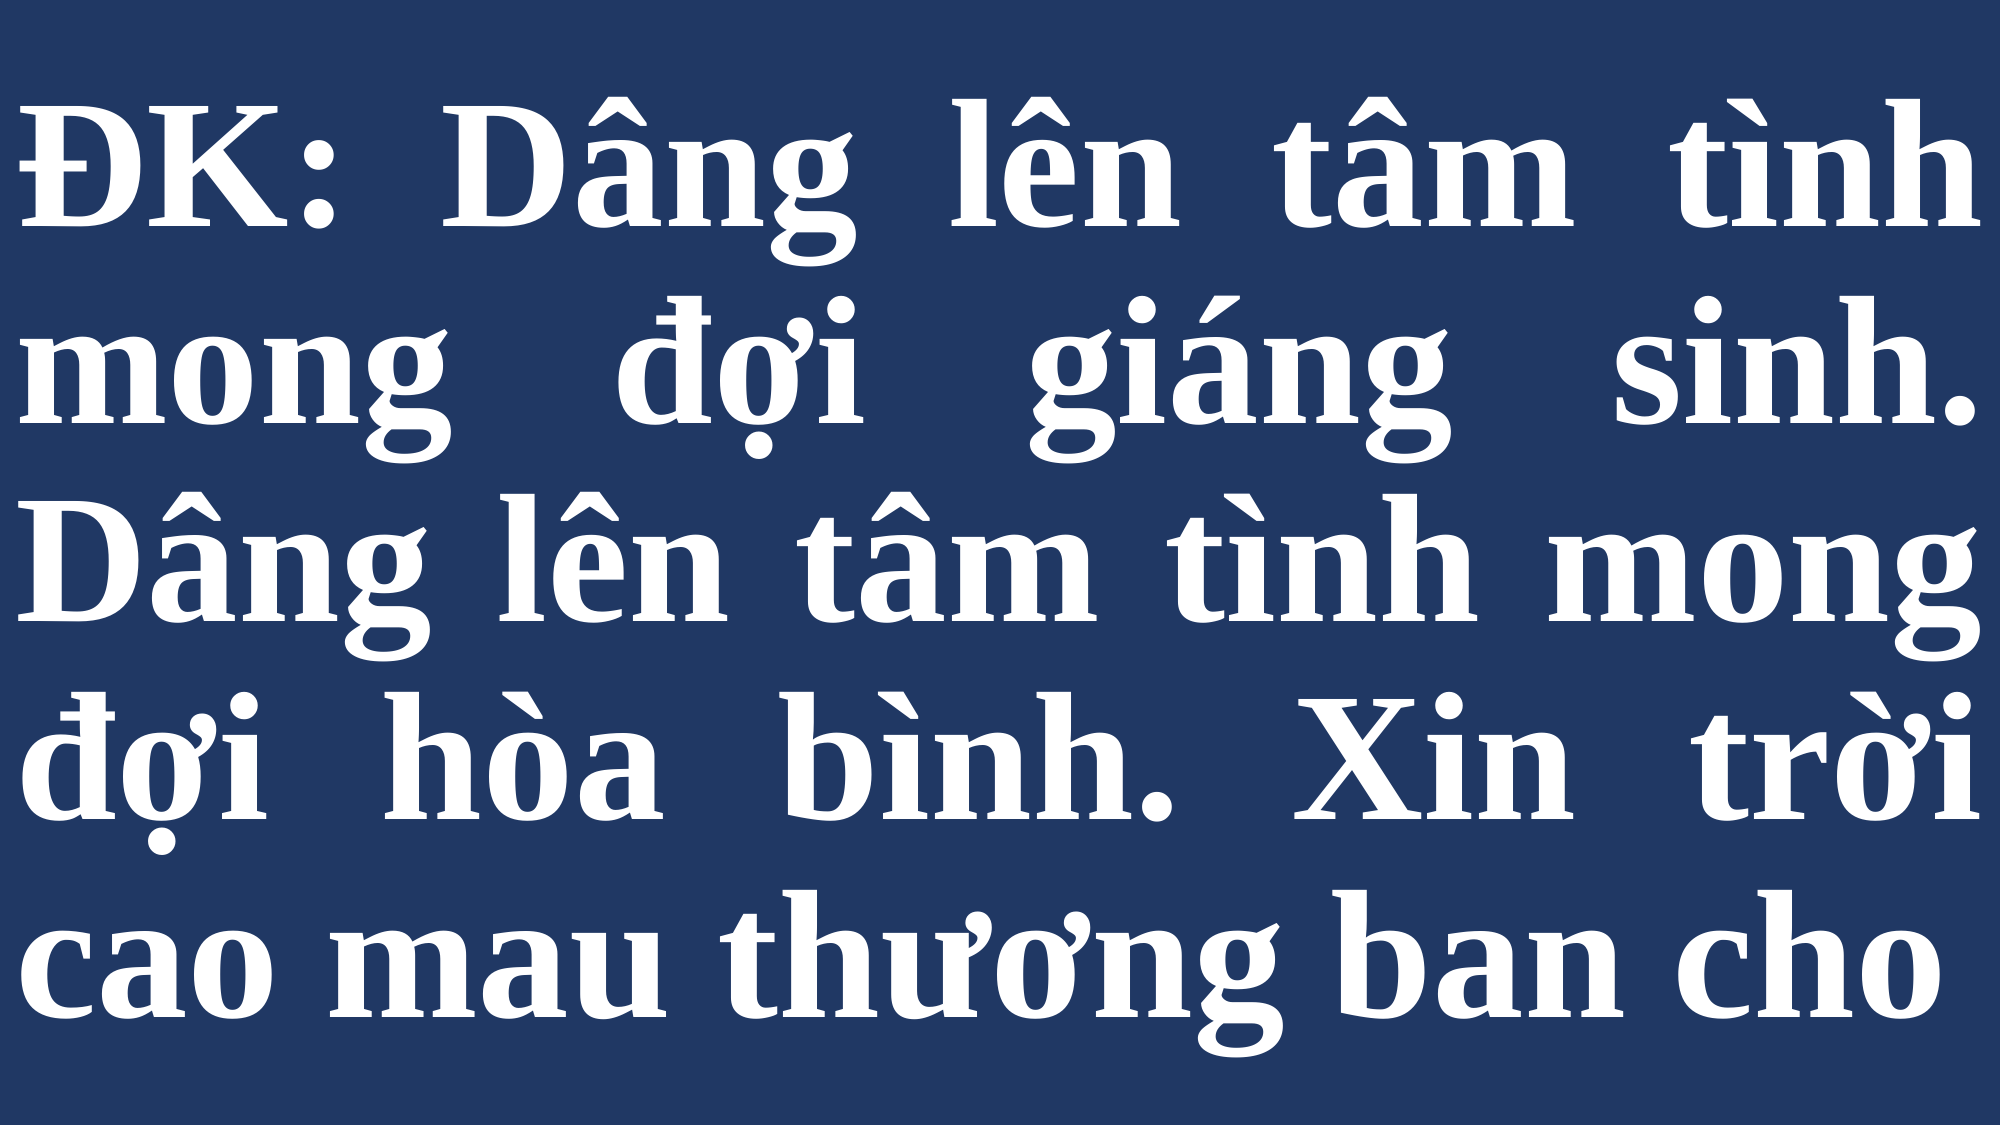

# ĐK: Dâng lên tâm tình mong đợi giáng sinh. Dâng lên tâm tình mong đợi hòa bình. Xin trời cao mau thương ban cho